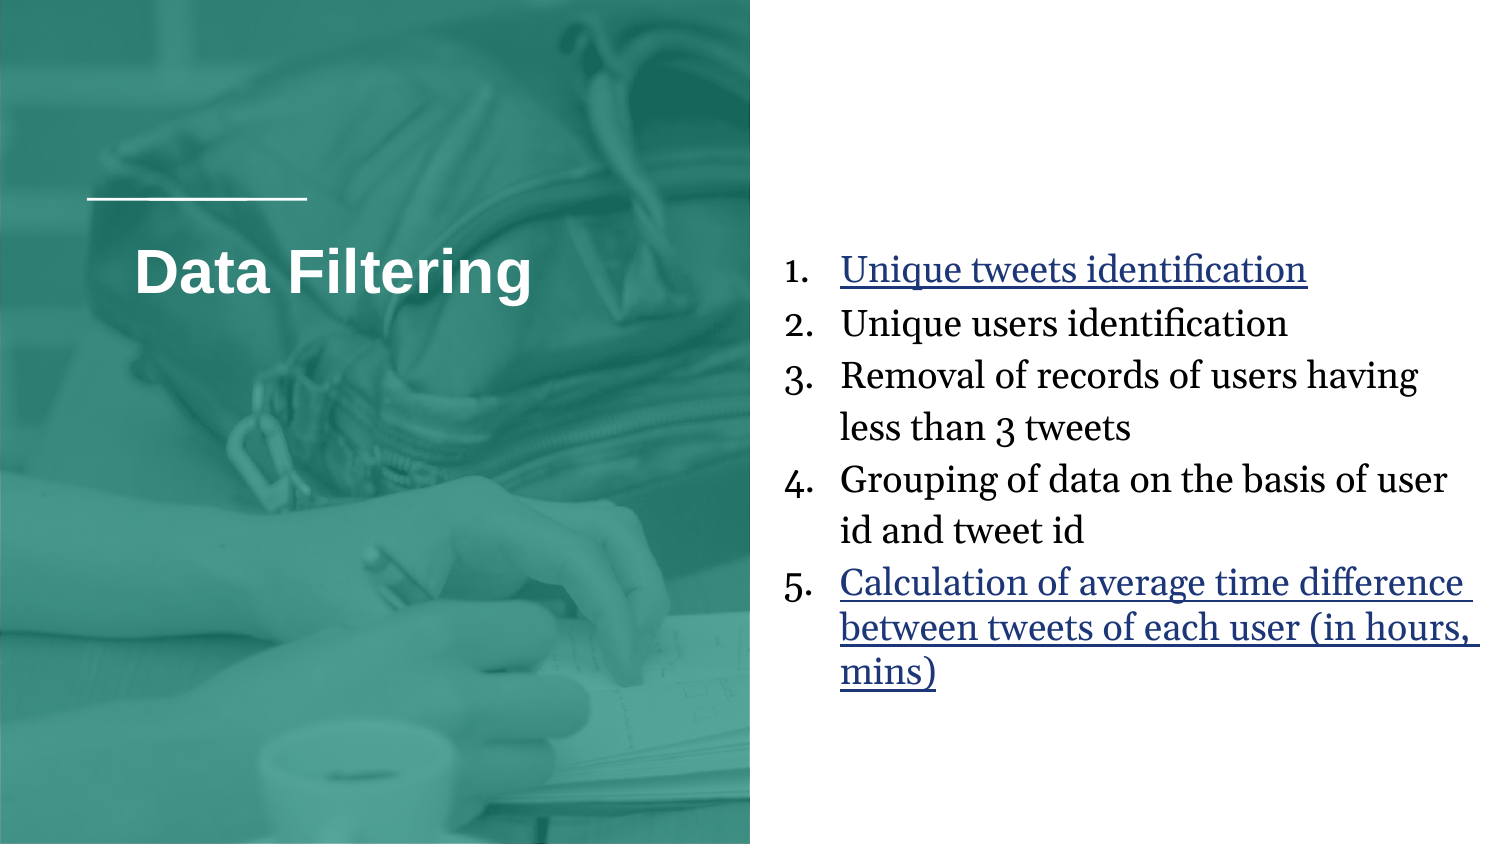

Unique tweets identification
Unique users identification
Removal of records of users having less than 3 tweets
Grouping of data on the basis of user id and tweet id
Calculation of average time difference between tweets of each user (in hours, mins)
# Data Filtering